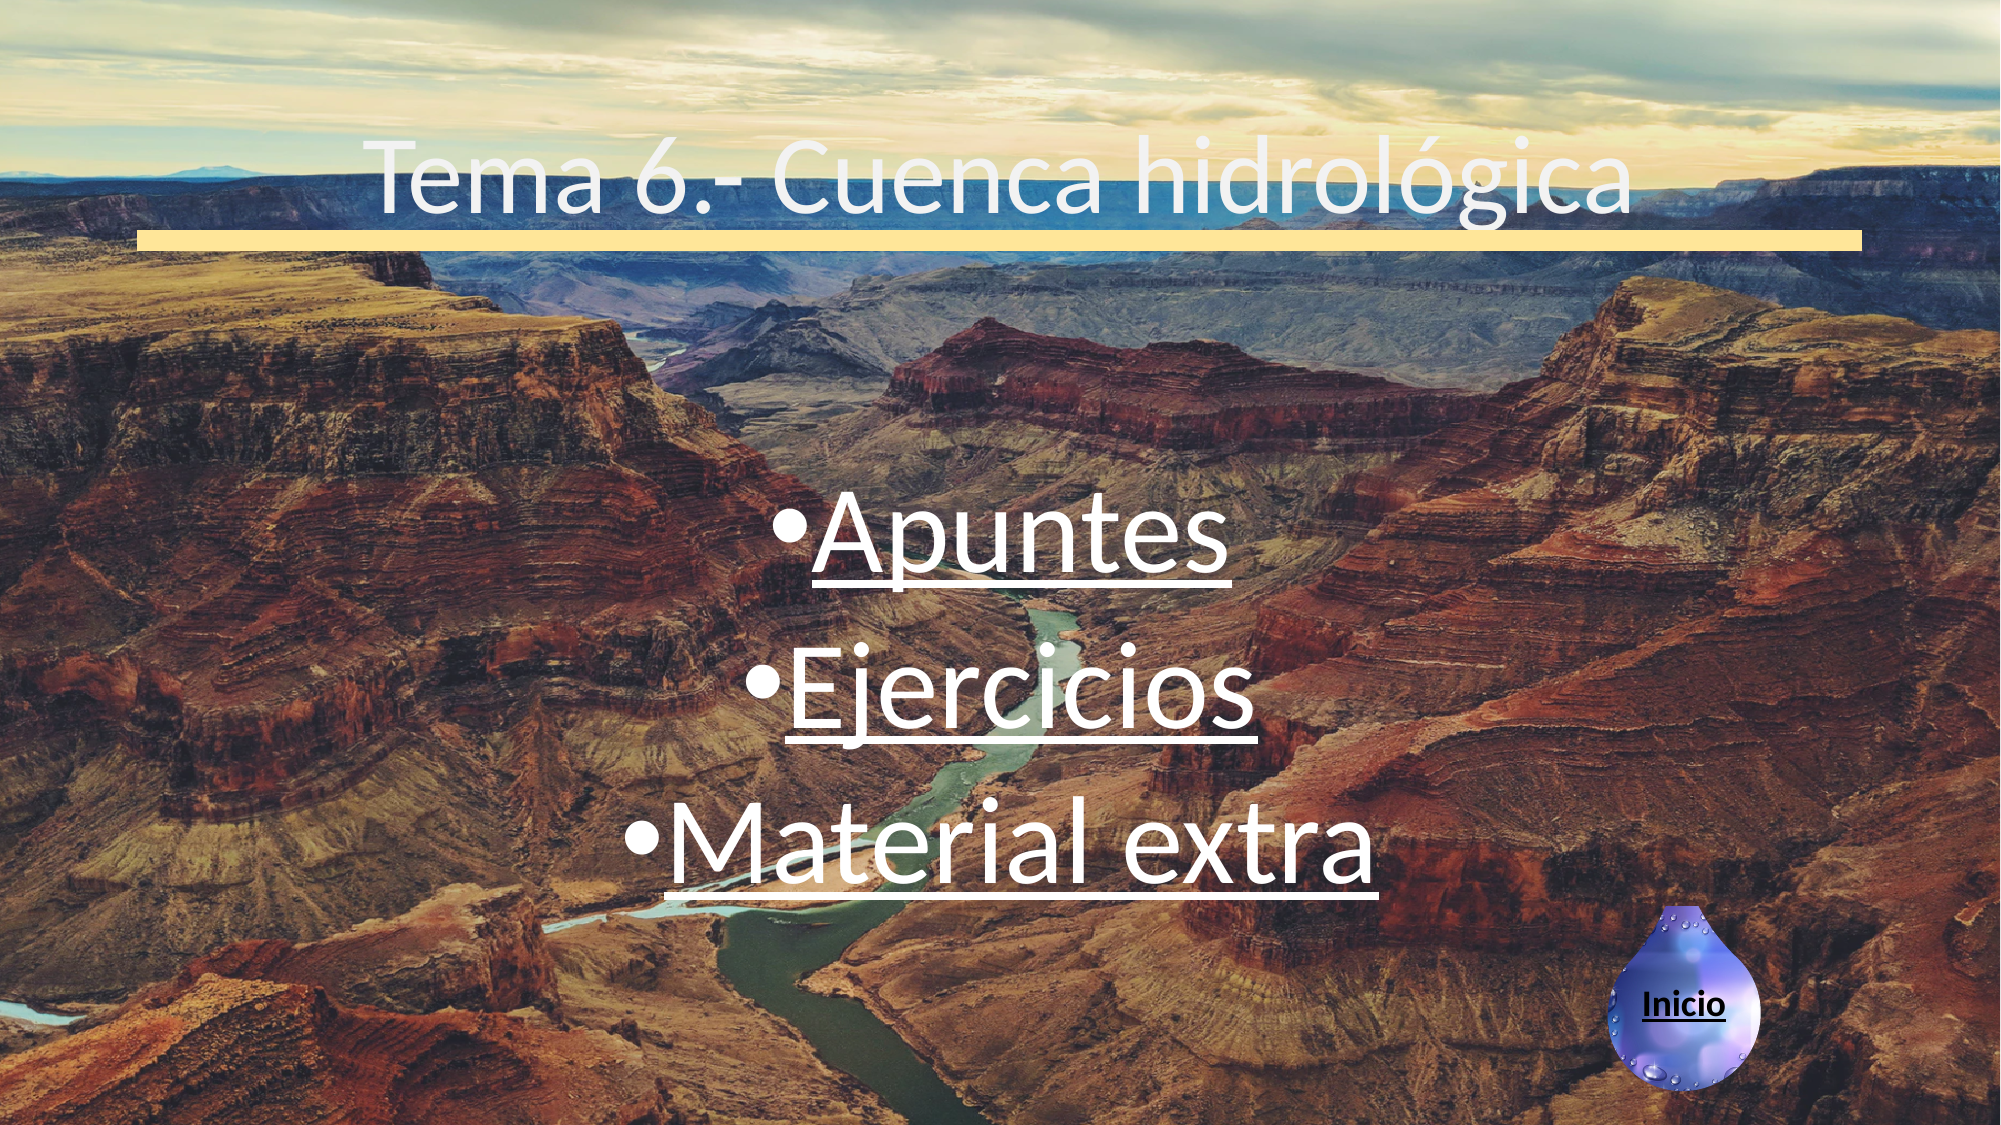

# Tema 6.- Cuenca hidrológica
Apuntes
Ejercicios
Material extra

Inicio